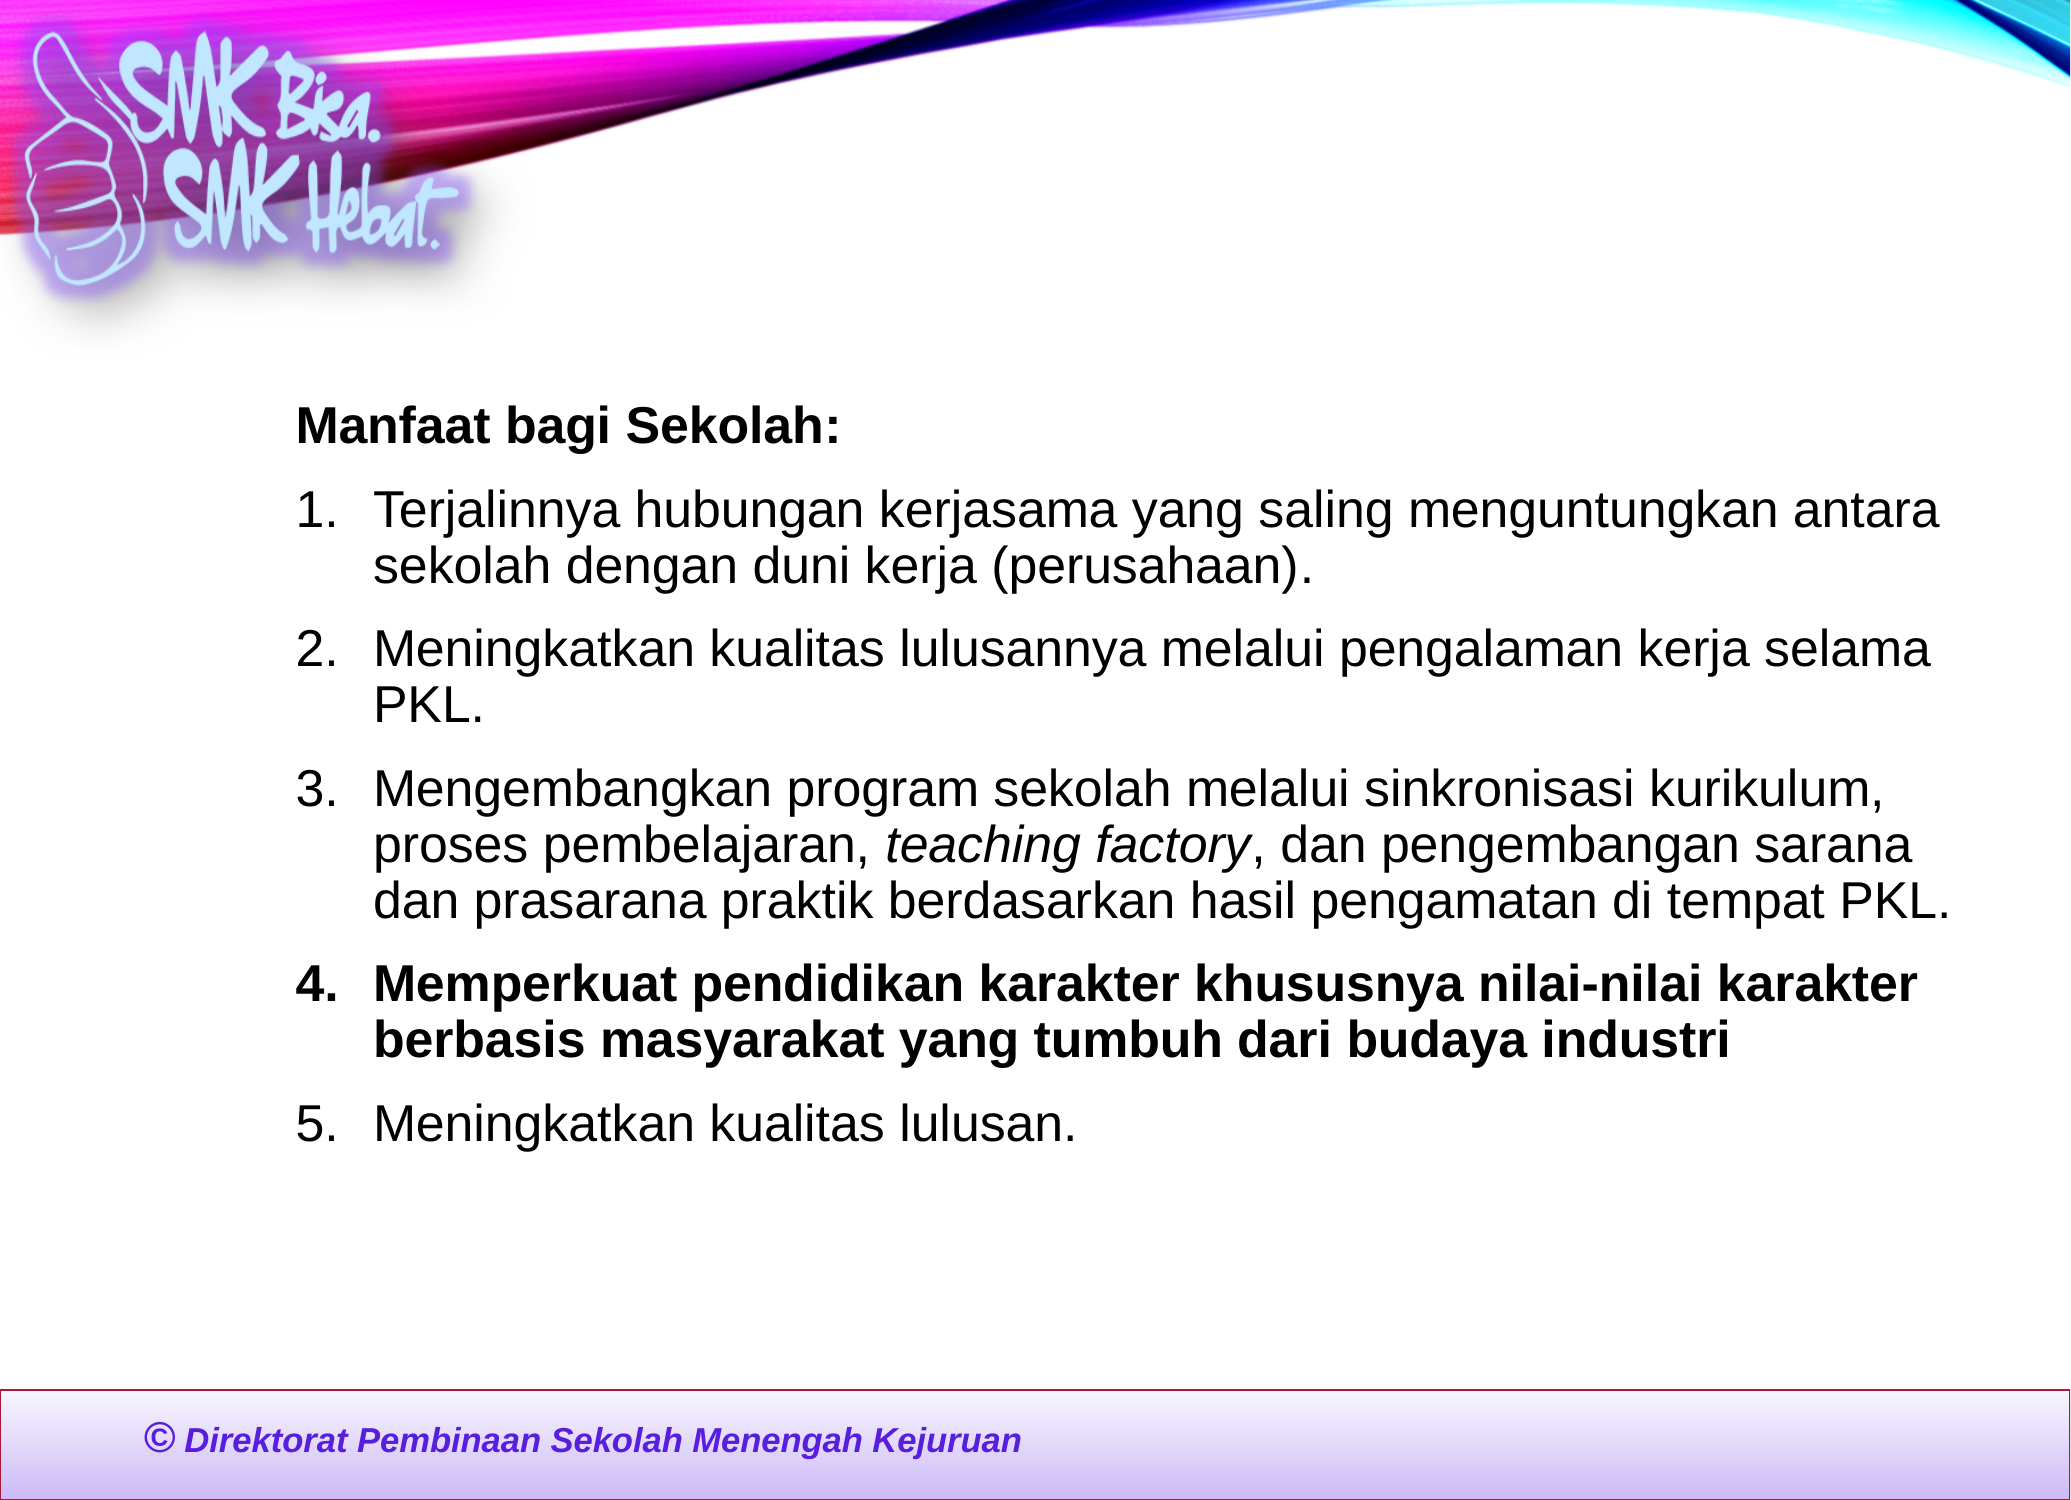

Manfaat bagi Sekolah:
Terjalinnya hubungan kerjasama yang saling menguntungkan antara sekolah dengan duni kerja (perusahaan).
Meningkatkan kualitas lulusannya melalui pengalaman kerja selama PKL.
Mengembangkan program sekolah melalui sinkronisasi kurikulum, proses pembelajaran, teaching factory, dan pengembangan sarana dan prasarana praktik berdasarkan hasil pengamatan di tempat PKL.
Memperkuat pendidikan karakter khususnya nilai-nilai karakter berbasis masyarakat yang tumbuh dari budaya industri
Meningkatkan kualitas lulusan.